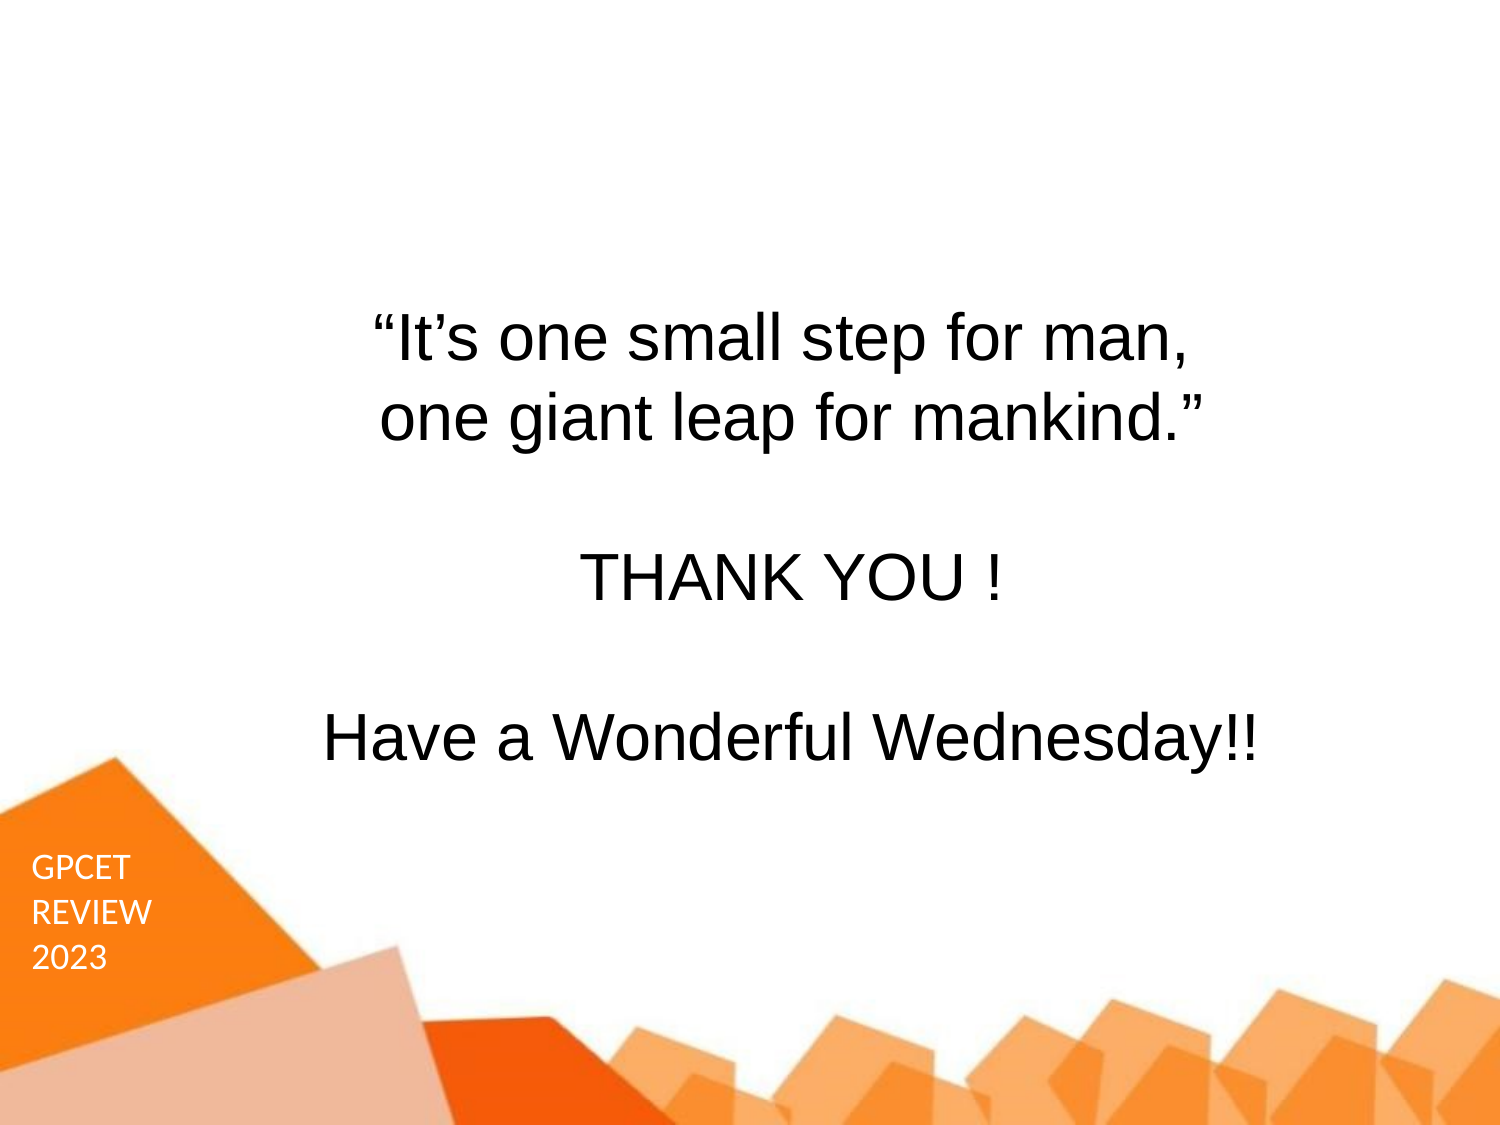

# “It’s one small step for man, one giant leap for mankind.” THANK YOU ! Have a Wonderful Wednesday!!
GPCET
REVIEW
2023